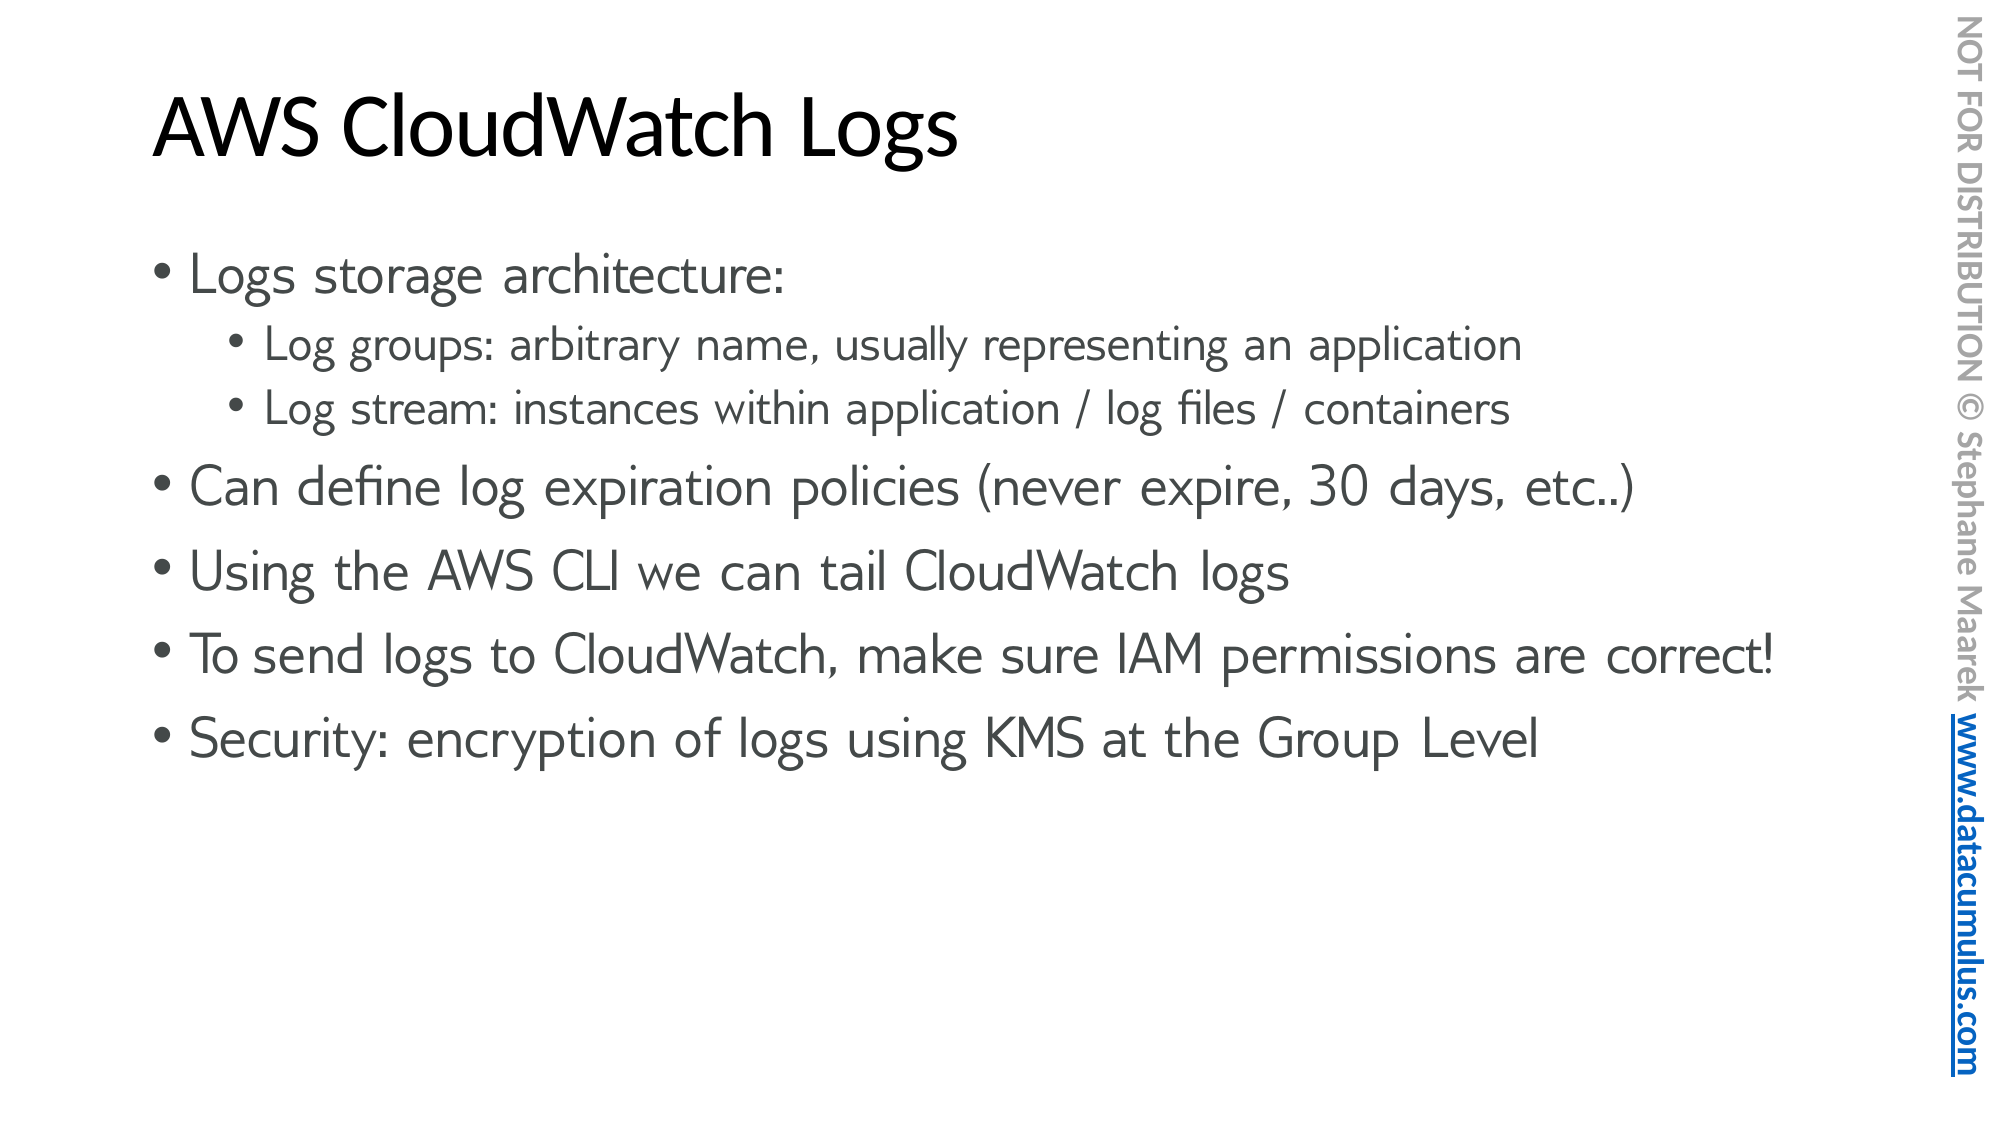

NOT FOR DISTRIBUTION © Stephane Maarek www.datacumulus.com
# AWS CloudWatch Logs
Logs storage architecture:
Log groups: arbitrary name, usually representing an application
Log stream: instances within application / log files / containers
Can define log expiration policies (never expire, 30 days, etc..)
Using the AWS CLI we can tail CloudWatch logs
To send logs to CloudWatch, make sure IAM permissions are correct!
Security: encryption of logs using KMS at the Group Level
© Stephane Maarek